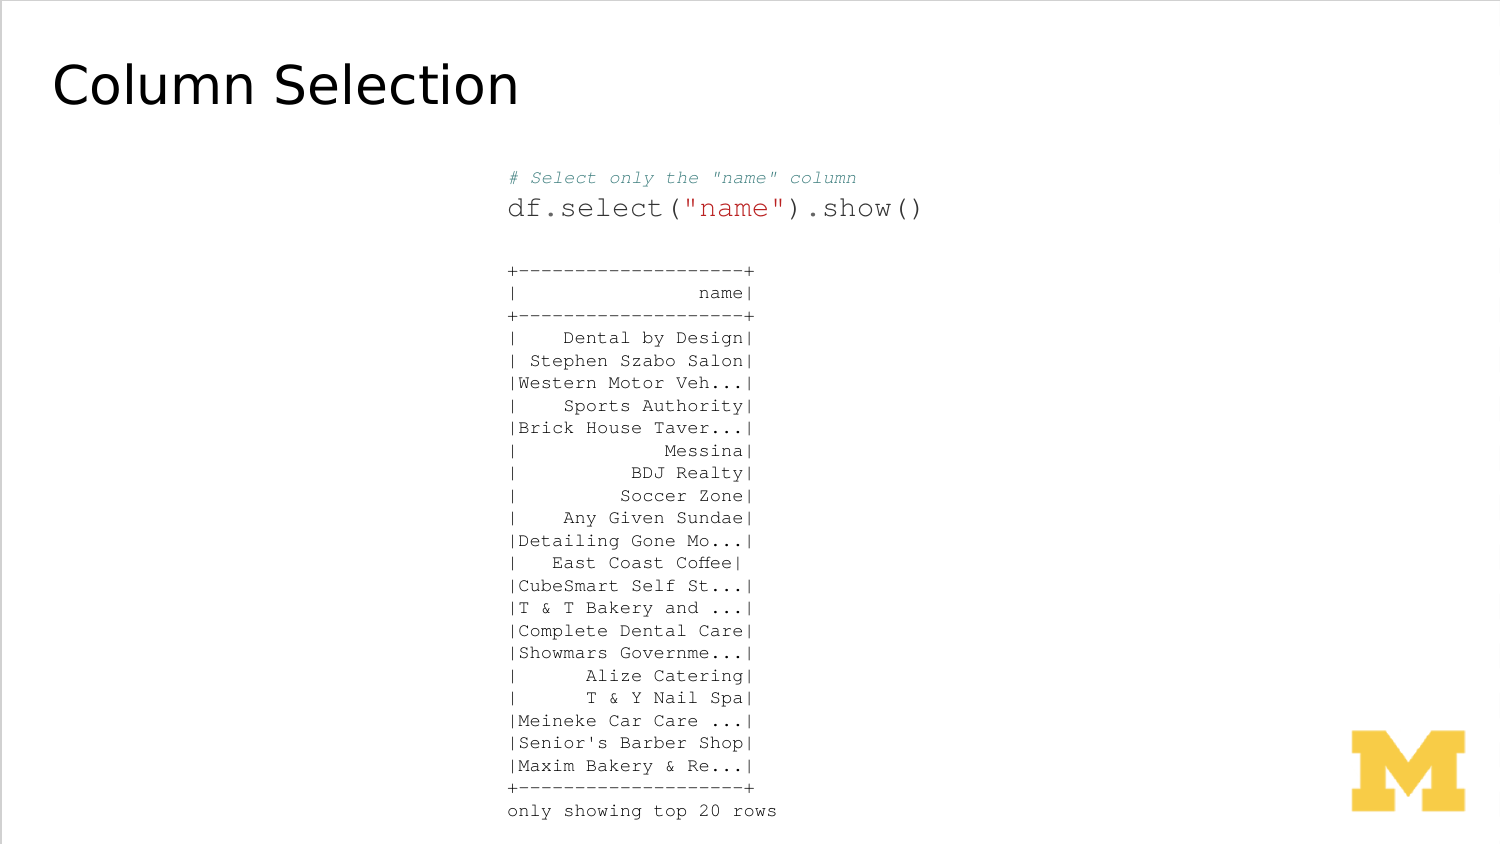

# Column Selection
# Select only the "name" column
df.select("name").show()

+--------------------+
|                name|
+--------------------+
|    Dental by Design|
| Stephen Szabo Salon|
|Western Motor Veh...|
|    Sports Authority|
|Brick House Taver...|
|             Messina|
|          BDJ Realty|
|         Soccer Zone|
|    Any Given Sundae|
|Detailing Gone Mo...|
|   East Coast Coffee|
|CubeSmart Self St...|
|T & T Bakery and ...|
|Complete Dental Care|
|Showmars Governme...|
|      Alize Catering|
|      T & Y Nail Spa|
|Meineke Car Care ...|
|Senior's Barber Shop|
|Maxim Bakery & Re...|
+--------------------+
only showing top 20 rows